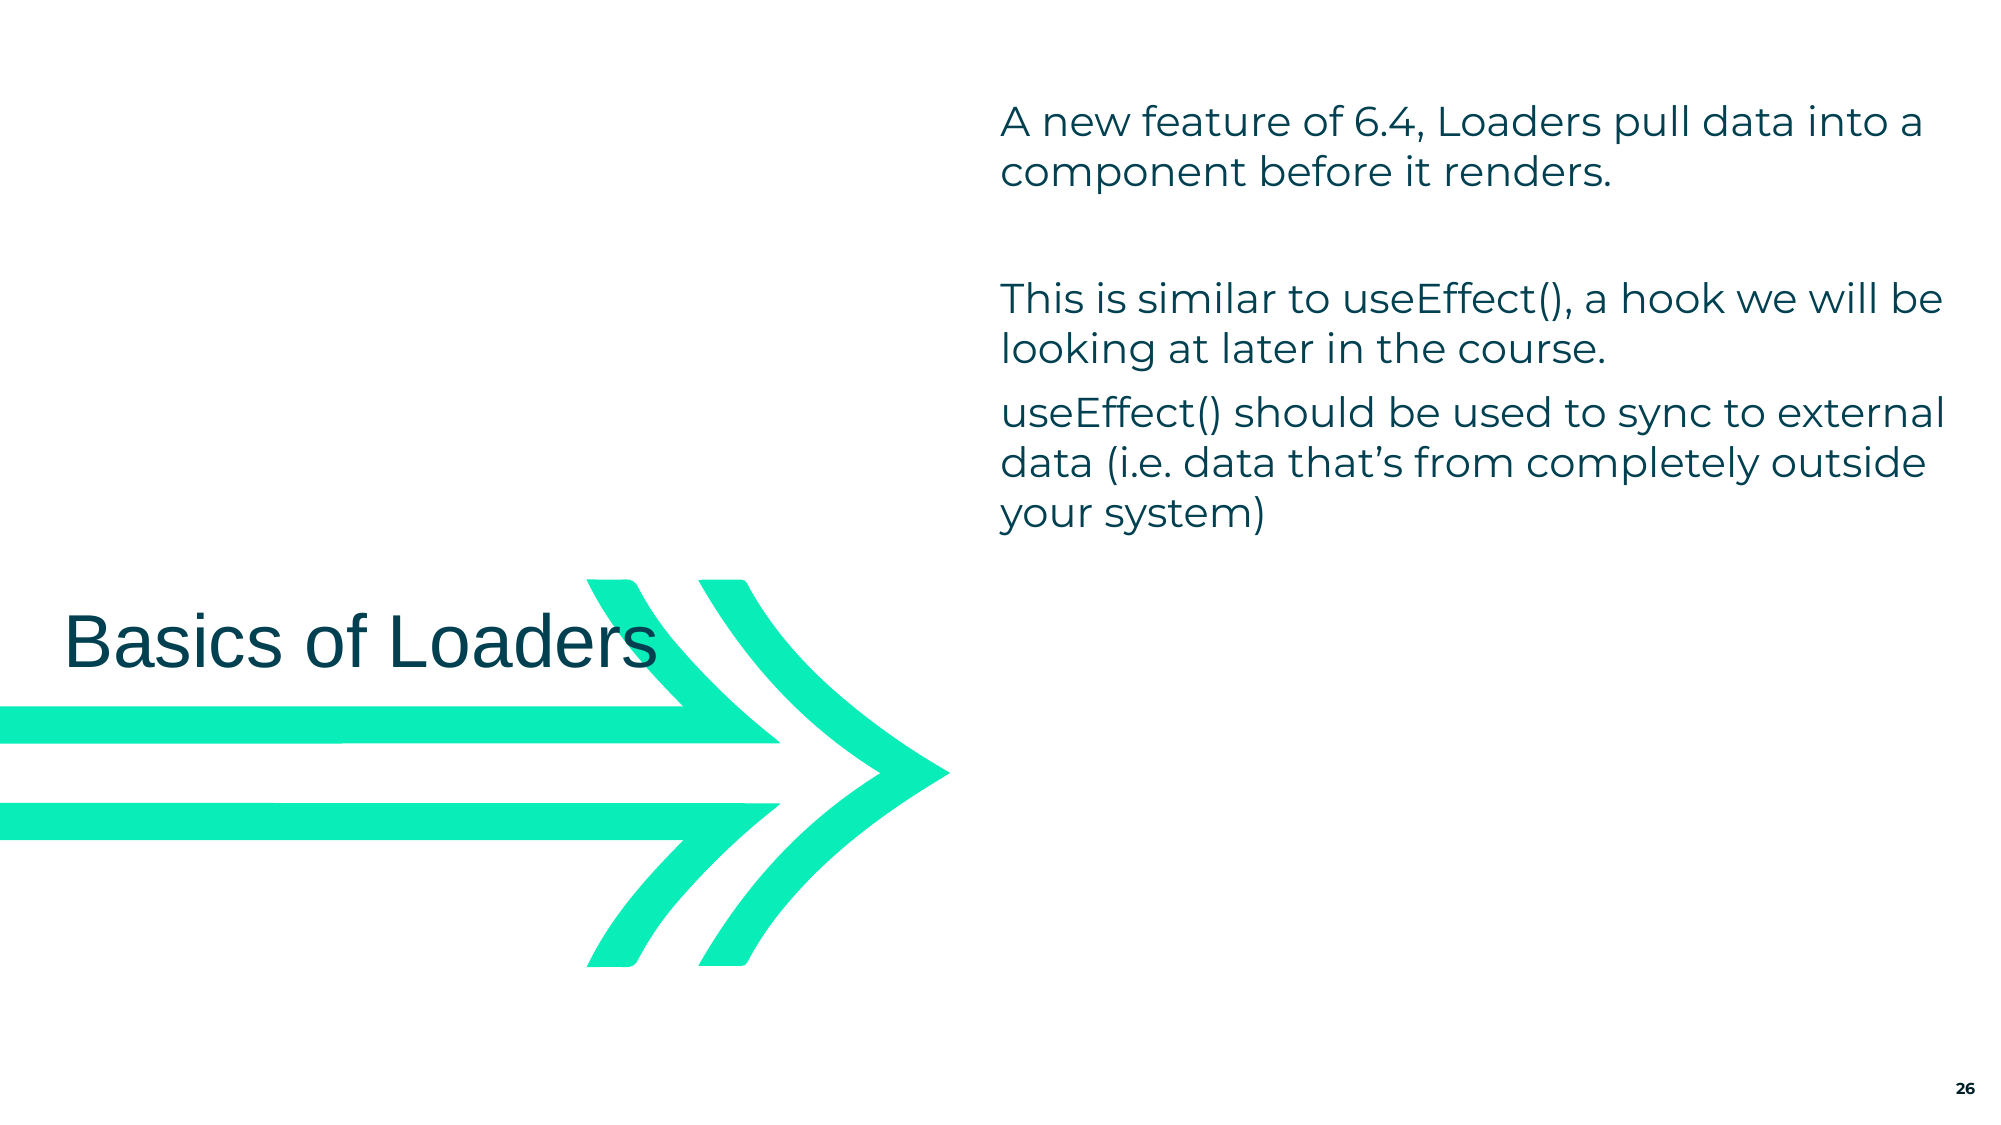

A new feature of 6.4, Loaders pull data into a component before it renders.

This is similar to useEffect(), a hook we will be looking at later in the course.
useEffect() should be used to sync to external data (i.e. data that’s from completely outside your system)
Basics of Loaders
26